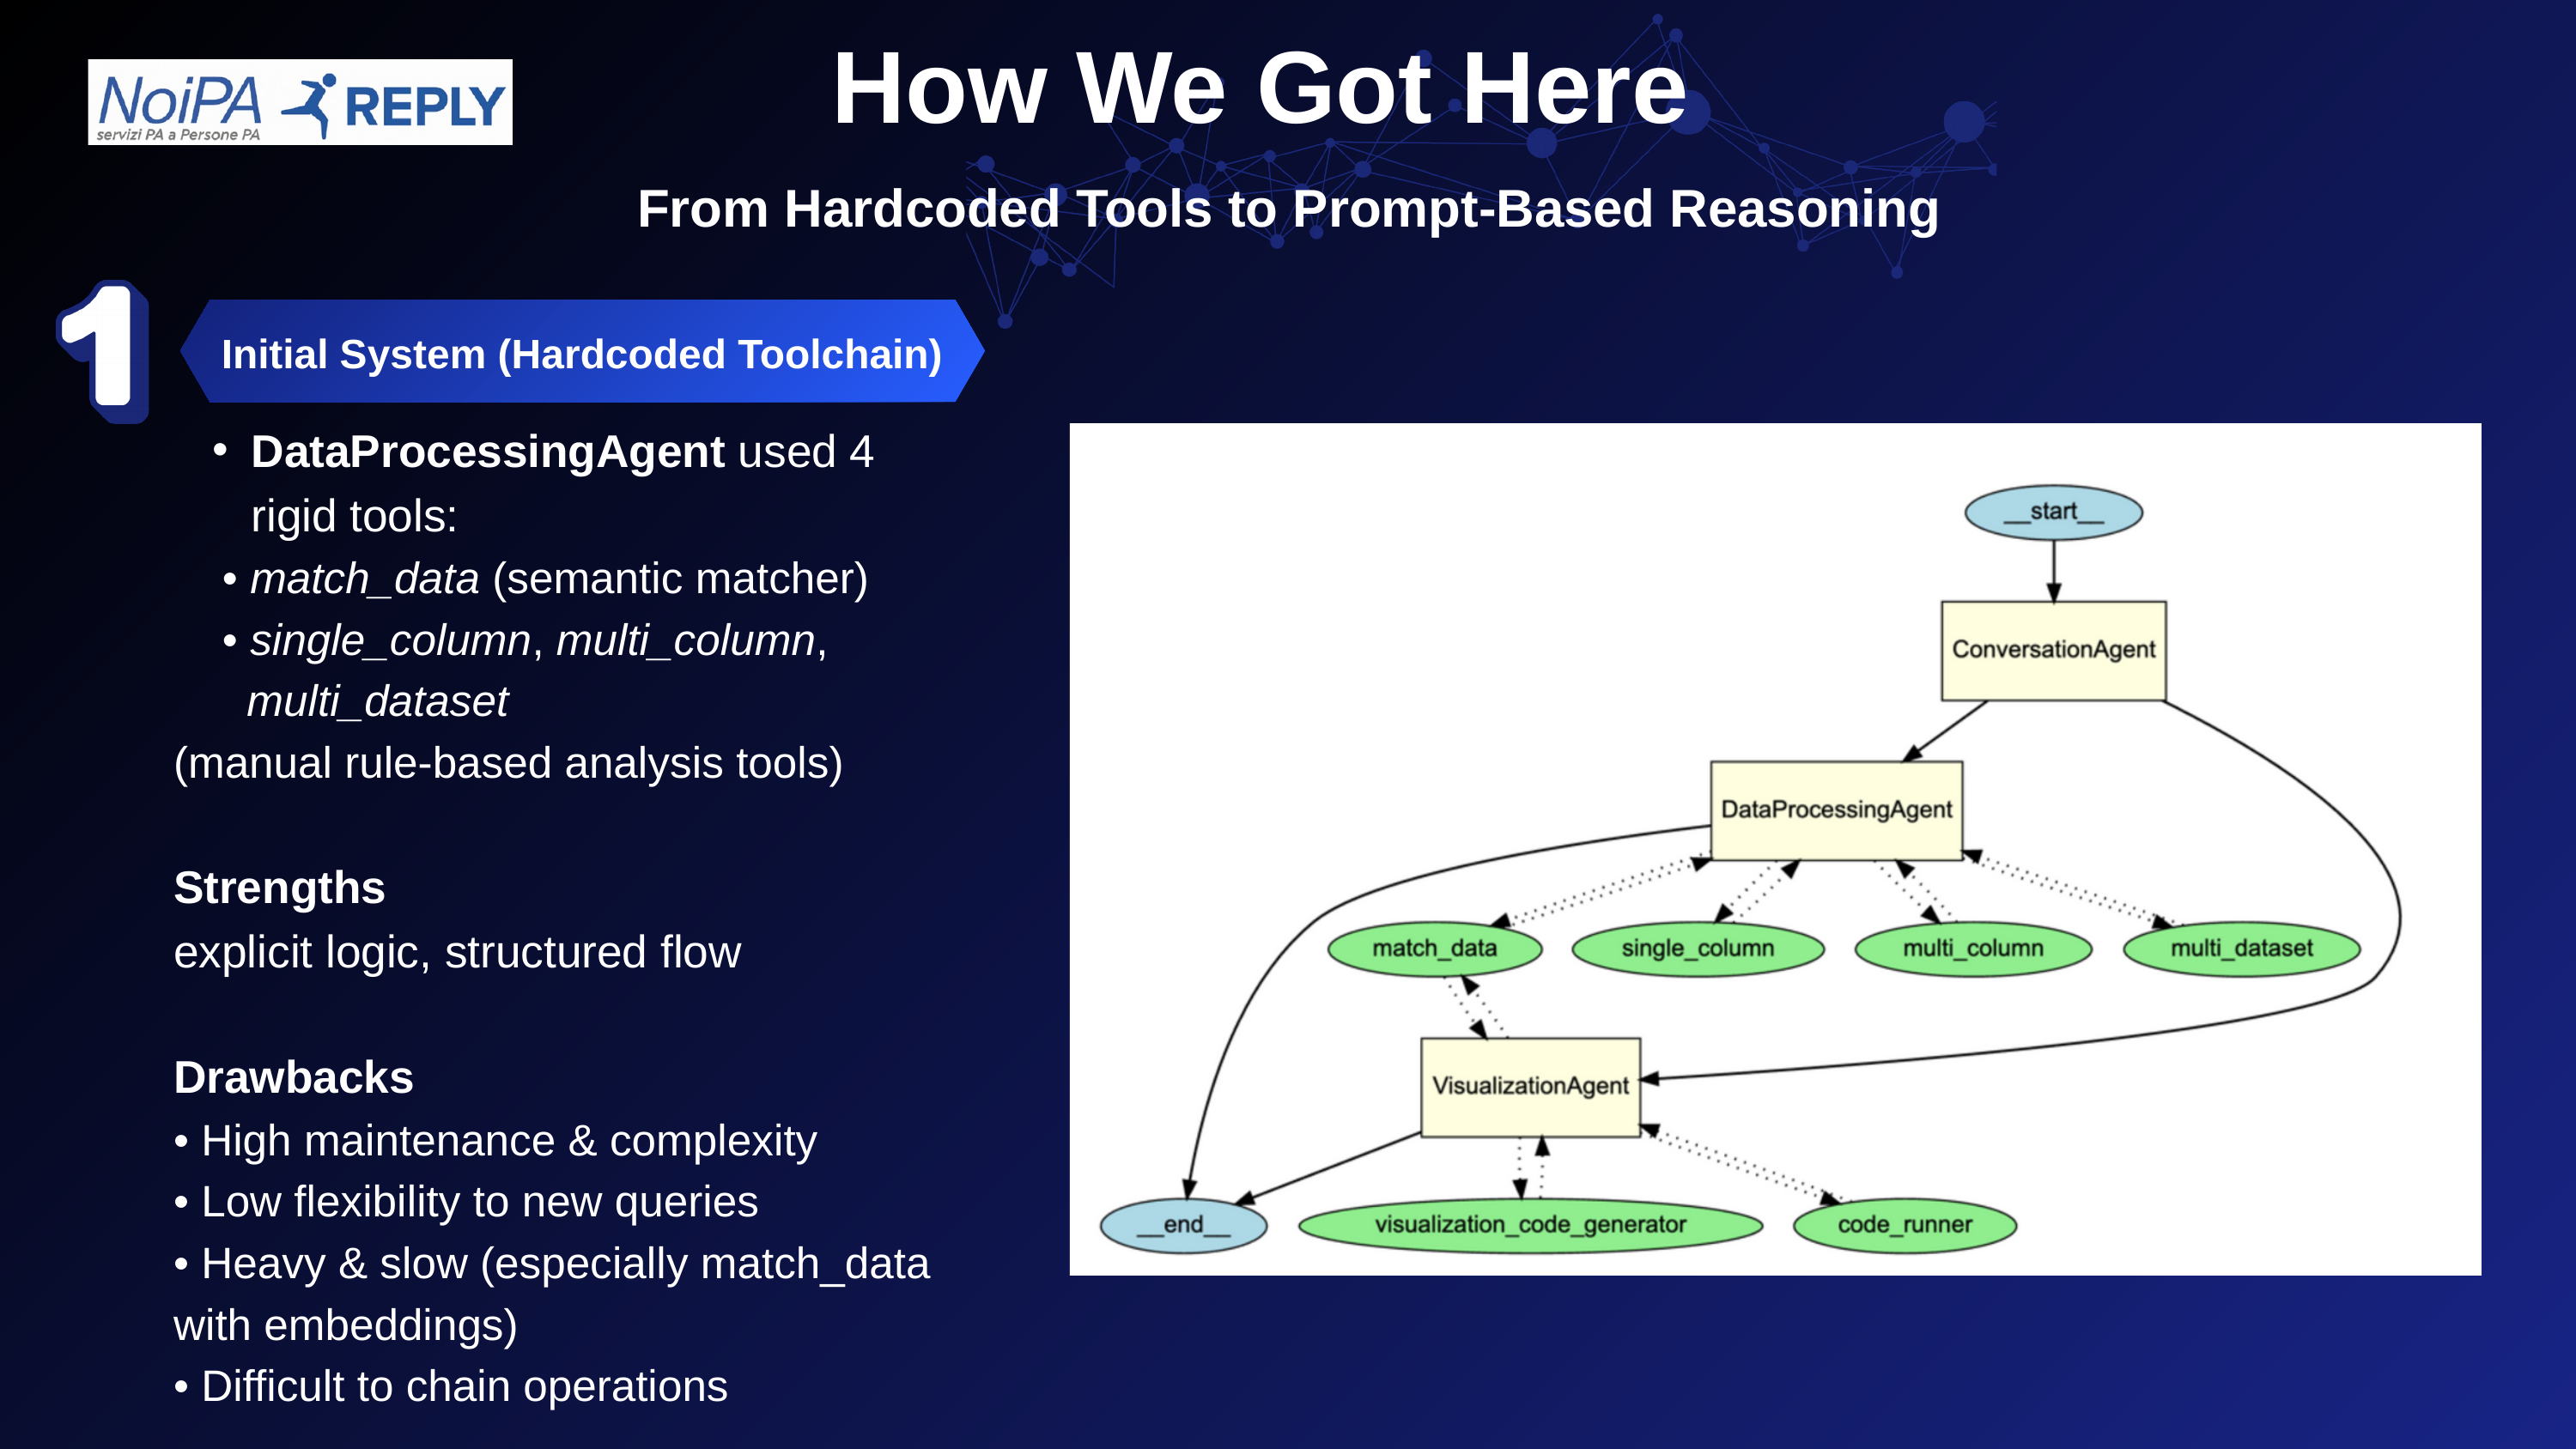

How We Got Here

From Hardcoded Tools to Prompt-Based Reasoning

Initial System (Hardcoded Toolchain)
DataProcessingAgent used 4 rigid tools:
    • match_data (semantic matcher)
    • single_column, multi_column,
      multi_dataset
(manual rule-based analysis tools)

Strengths
explicit logic, structured flow

Drawbacks
• High maintenance & complexity
• Low flexibility to new queries
• Heavy & slow (especially match_data with embeddings)
• Difficult to chain operations